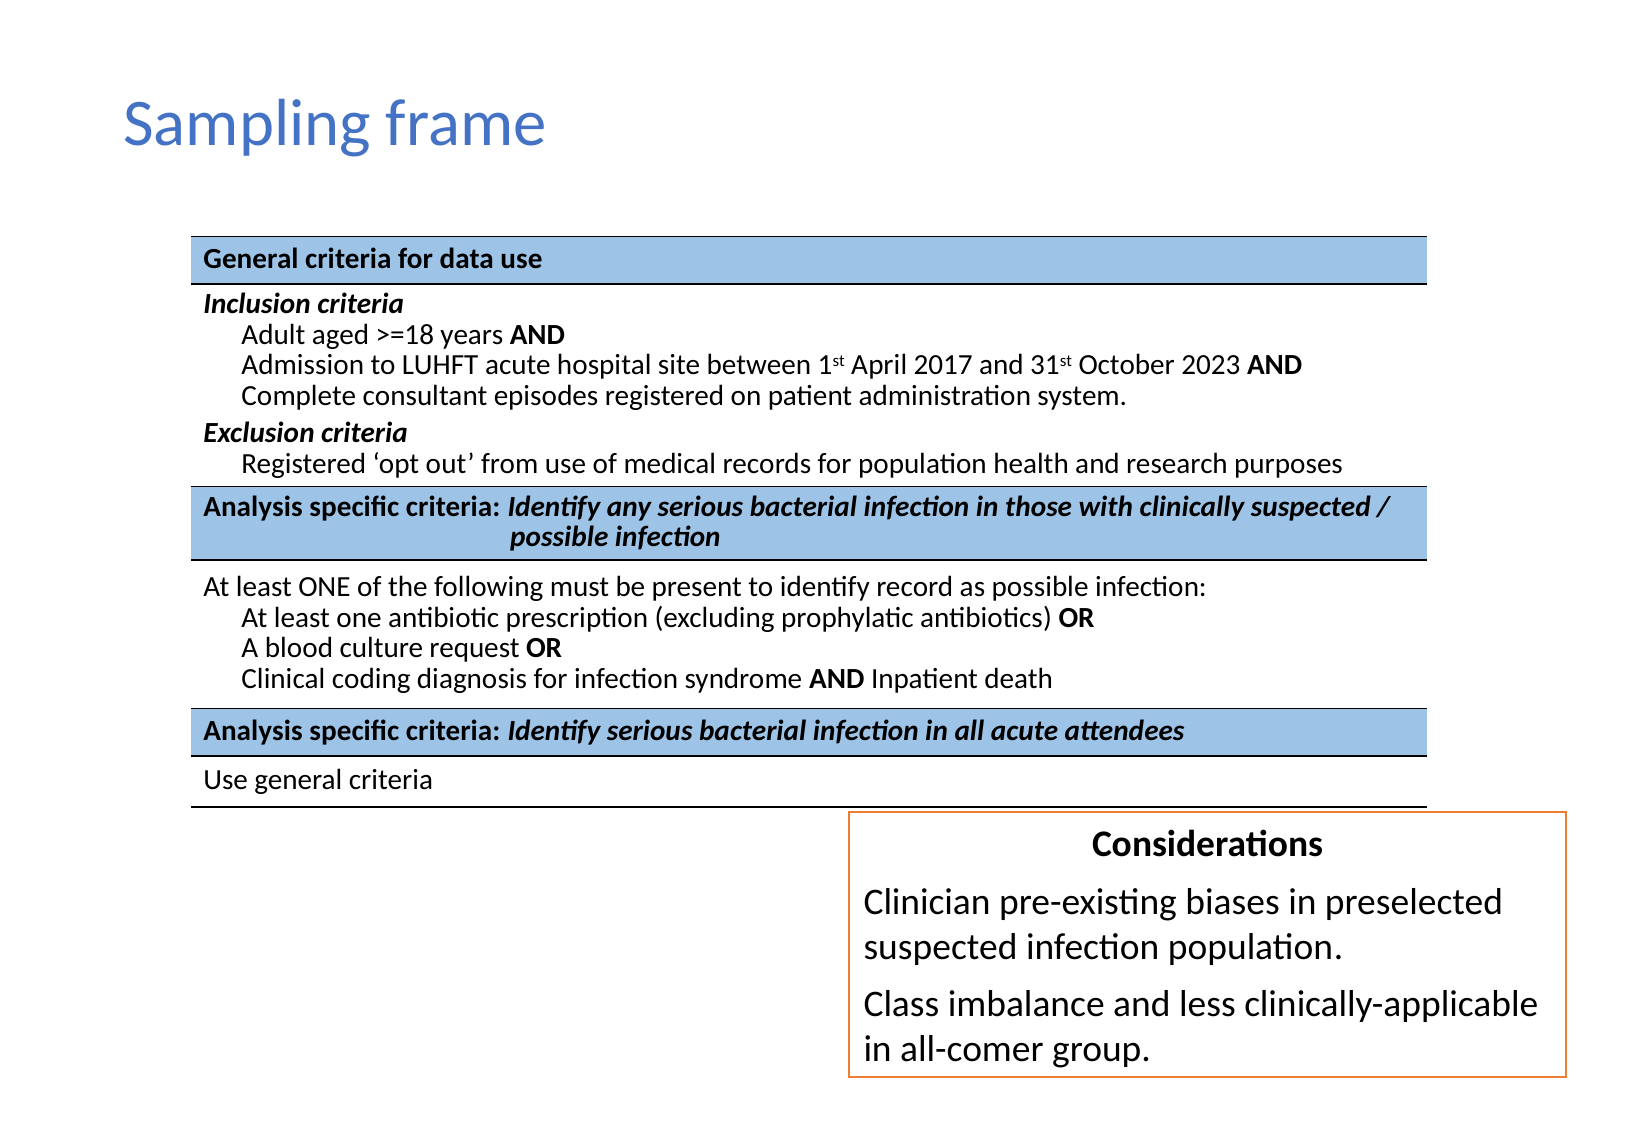

Sampling frame
| General criteria for data use |
| --- |
| Inclusion criteria Adult aged >=18 years AND Admission to LUHFT acute hospital site between 1st April 2017 and 31st October 2023 AND Complete consultant episodes registered on patient administration system. Exclusion criteria Registered ‘opt out’ from use of medical records for population health and research purposes |
| Analysis specific criteria: Identify any serious bacterial infection in those with clinically suspected / possible infection |
| At least ONE of the following must be present to identify record as possible infection: At least one antibiotic prescription (excluding prophylatic antibiotics) OR A blood culture request OR Clinical coding diagnosis for infection syndrome AND Inpatient death |
| Analysis specific criteria: Identify serious bacterial infection in all acute attendees |
| Use general criteria |
Considerations
Clinician pre-existing biases in preselected suspected infection population.
Class imbalance and less clinically-applicable in all-comer group.